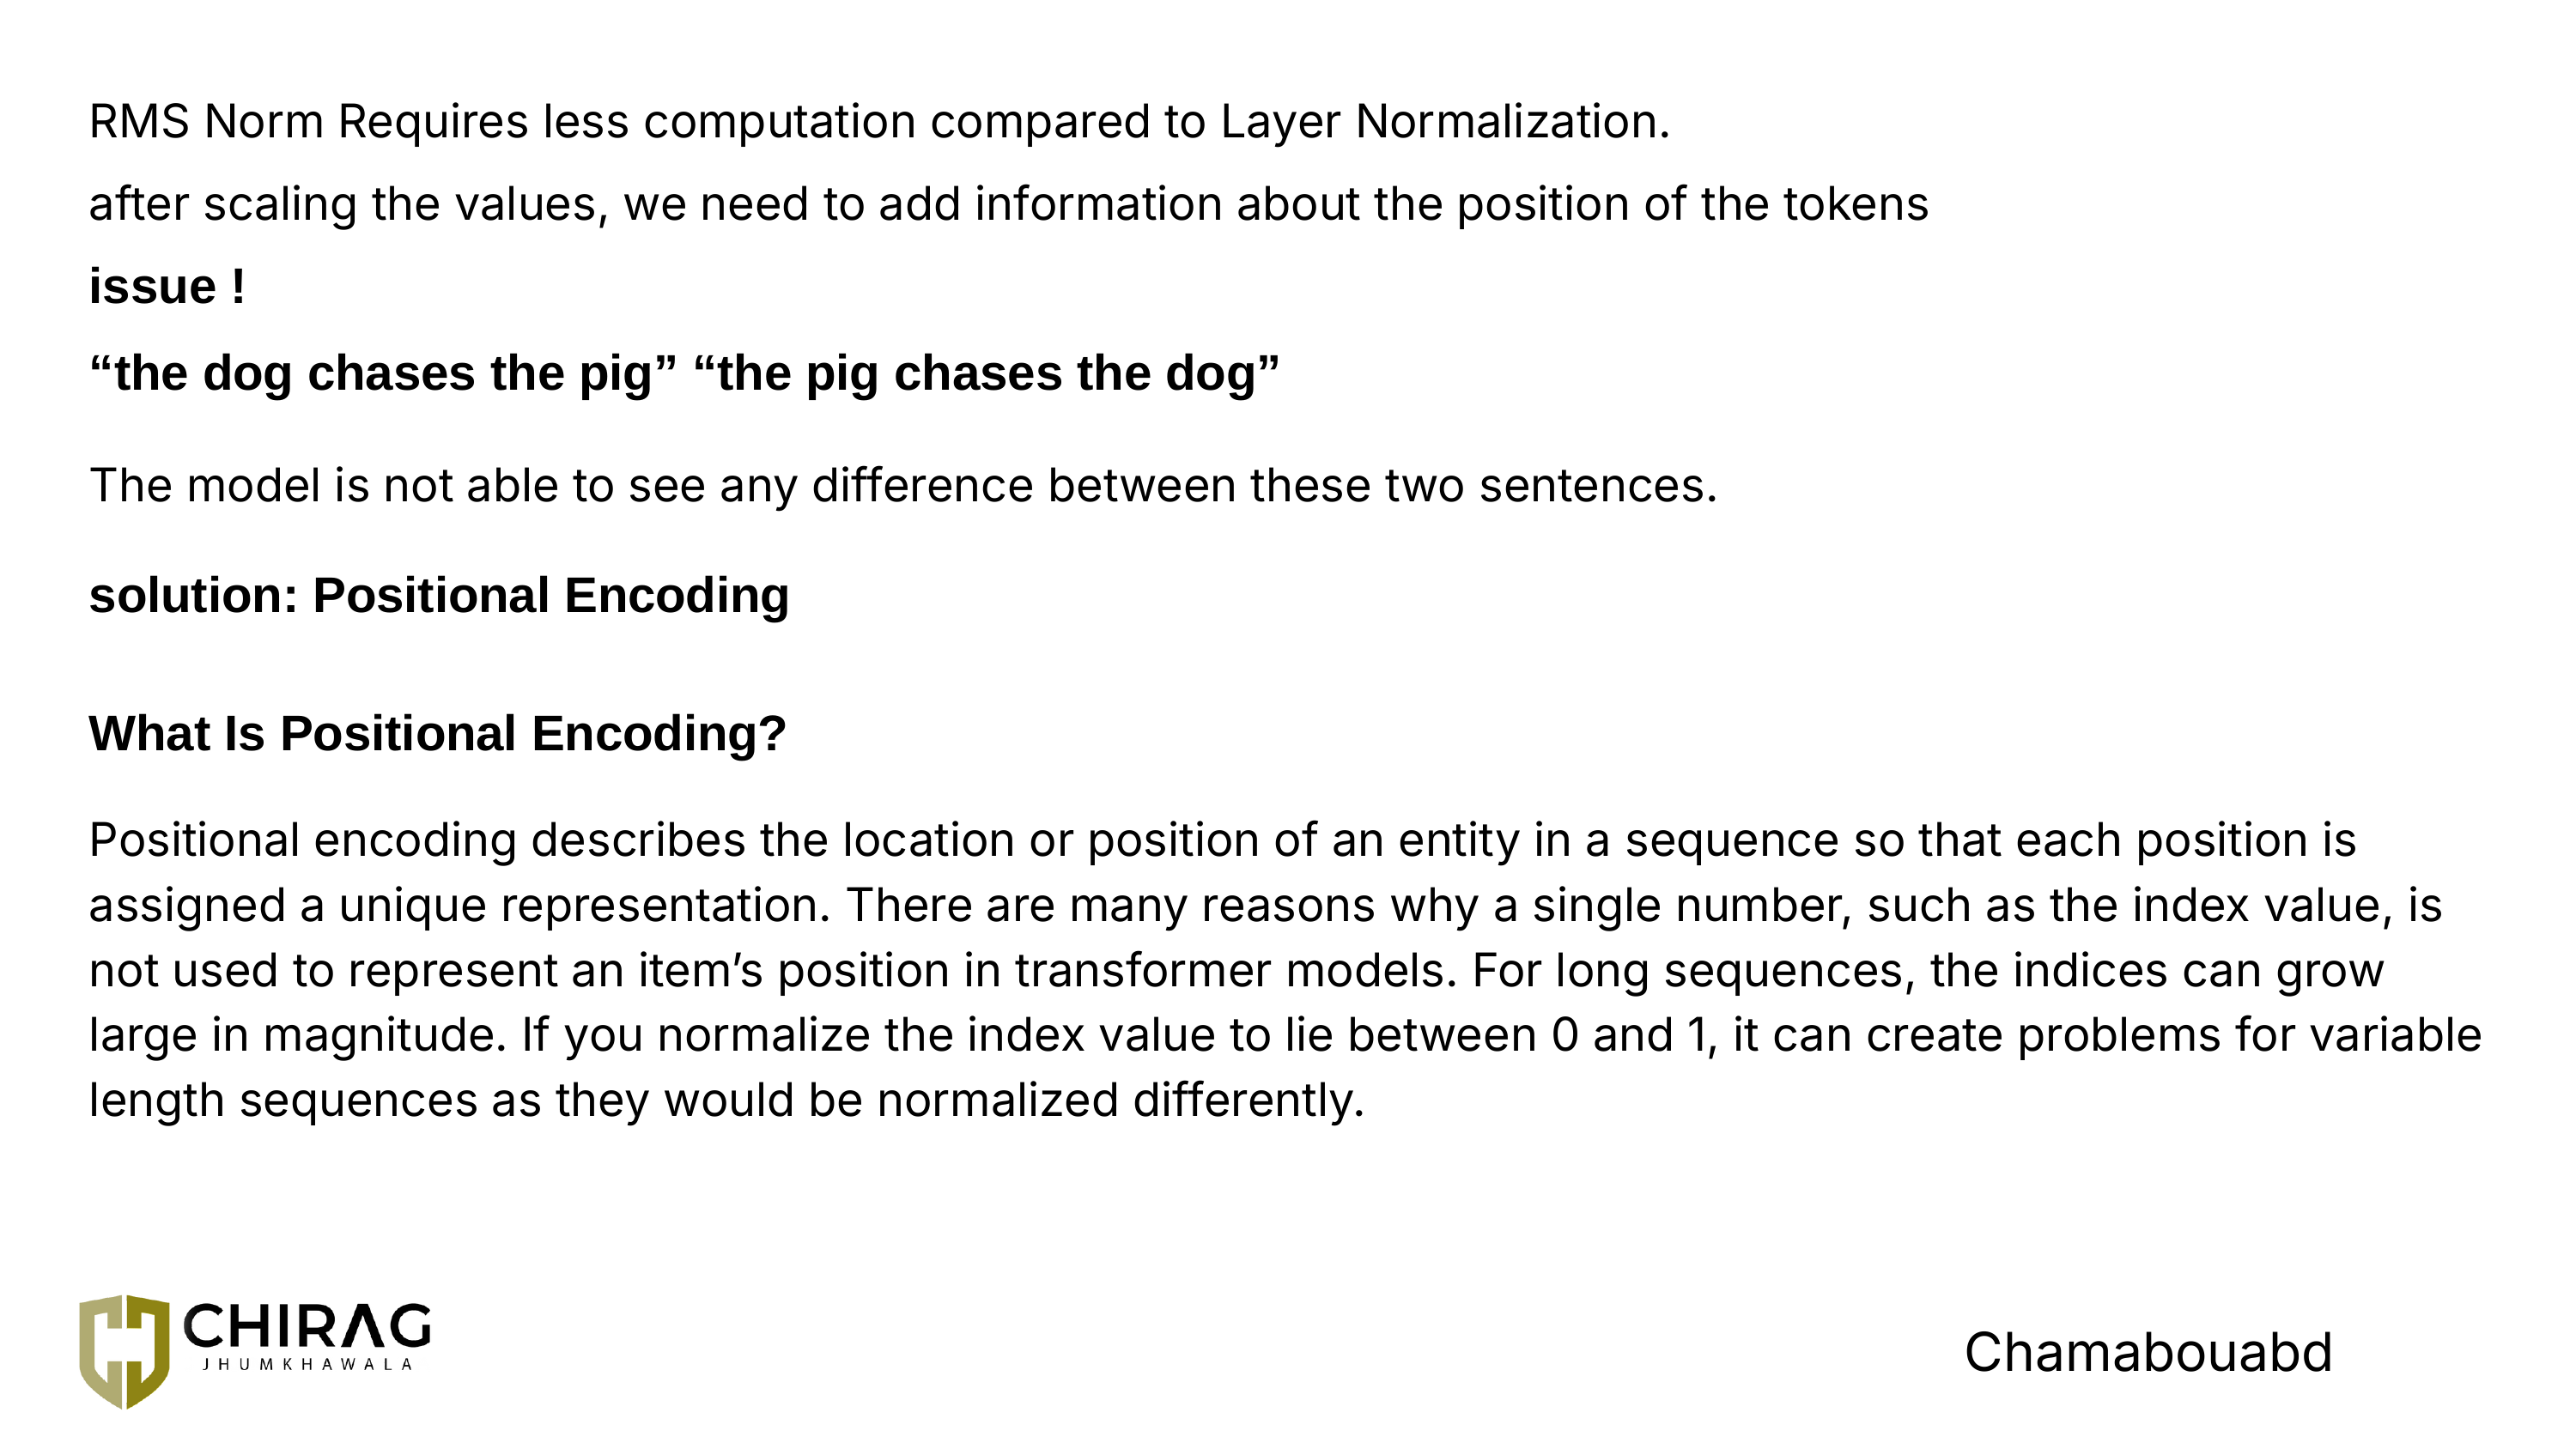

RMS Norm Requires less computation compared to Layer Normalization.
after scaling the values, we need to add information about the position of the tokens
issue !
“the dog chases the pig” “the pig chases the dog”
The model is not able to see any difference between these two sentences.
solution: Positional Encoding
What Is Positional Encoding?
Positional encoding describes the location or position of an entity in a sequence so that each position is assigned a unique representation. There are many reasons why a single number, such as the index value, is not used to represent an item’s position in transformer models. For long sequences, the indices can grow large in magnitude. If you normalize the index value to lie between 0 and 1, it can create problems for variable length sequences as they would be normalized differently.

Chamabouabd